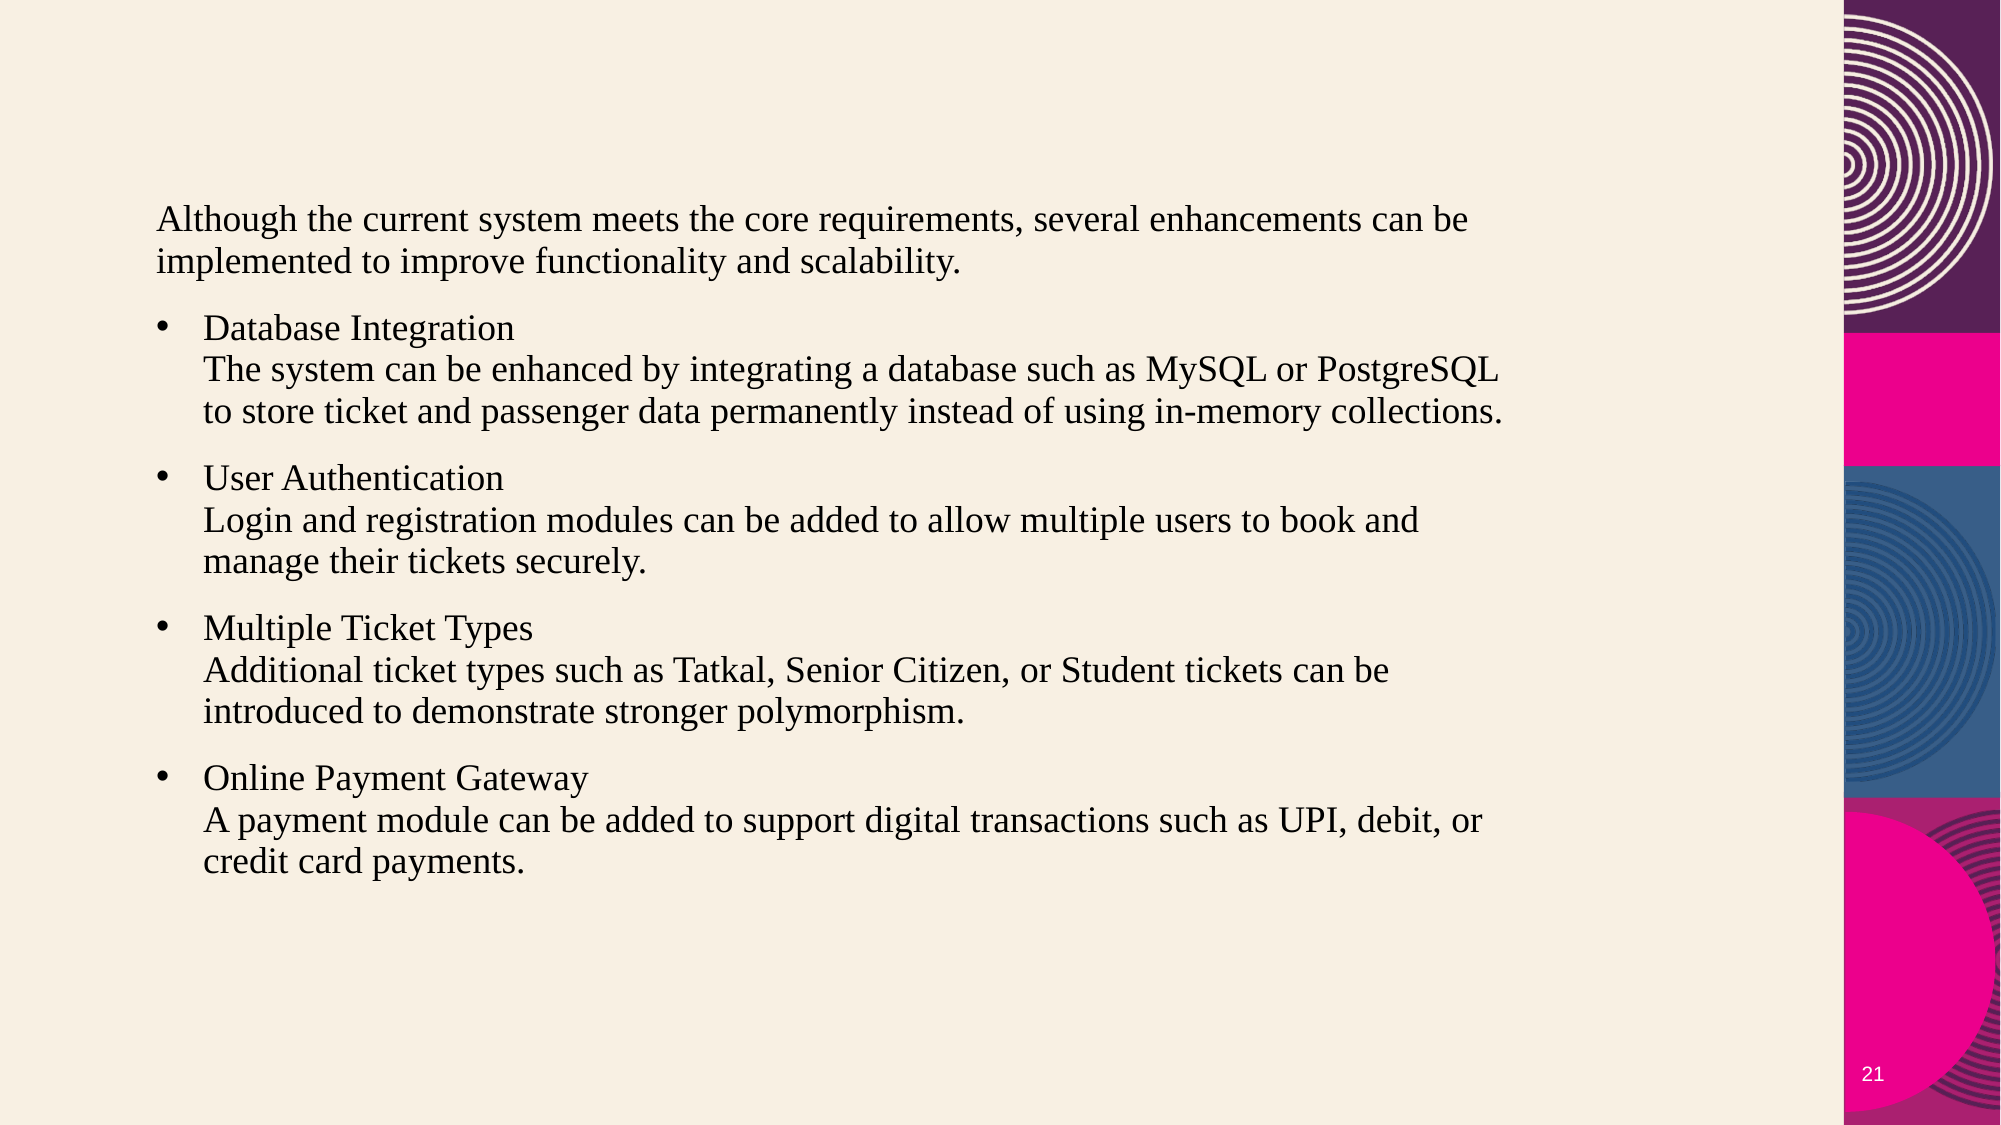

Although the current system meets the core requirements, several enhancements can be implemented to improve functionality and scalability.
Database Integration
The system can be enhanced by integrating a database such as MySQL or PostgreSQL to store ticket and passenger data permanently instead of using in-memory collections.
User Authentication
Login and registration modules can be added to allow multiple users to book and manage their tickets securely.
Multiple Ticket Types
Additional ticket types such as Tatkal, Senior Citizen, or Student tickets can be introduced to demonstrate stronger polymorphism.
Online Payment Gateway
A payment module can be added to support digital transactions such as UPI, debit, or credit card payments.

21